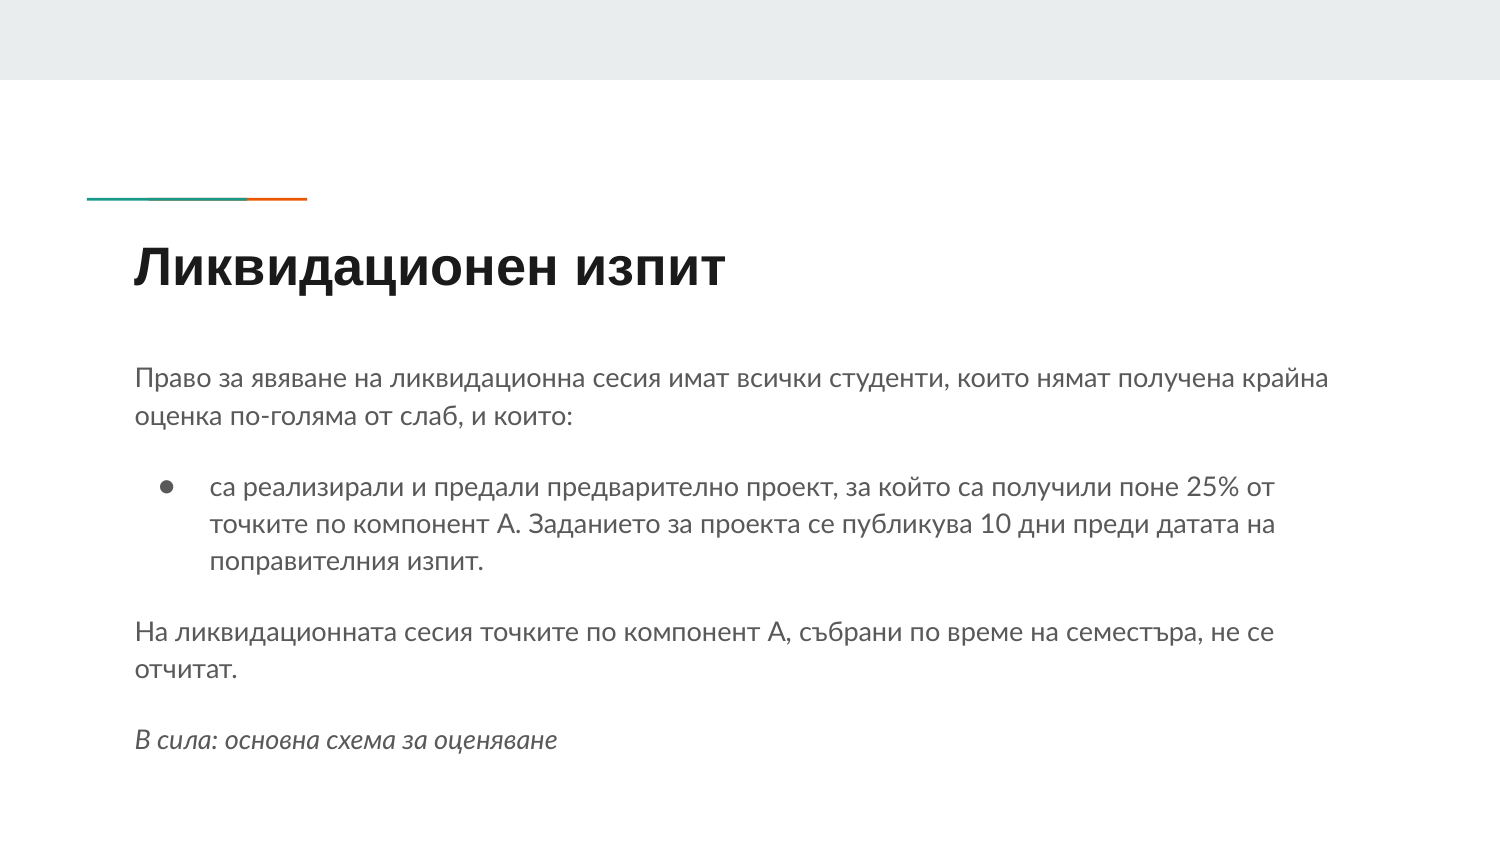

# Ликвидационен изпит
Право за явяване на ликвидационна сесия имат всички студенти, които нямат получена крайна оценка по-голяма от слаб, и които:
са реализирали и предали предварително проект, за който са получили поне 25% от точките по компонент A. Заданието за проекта се публикува 10 дни преди датата на поправителния изпит.
На ликвидационната сесия точките по компонент A, събрани по време на семестъра, не се отчитат.
В сила: основна схема за оценяване